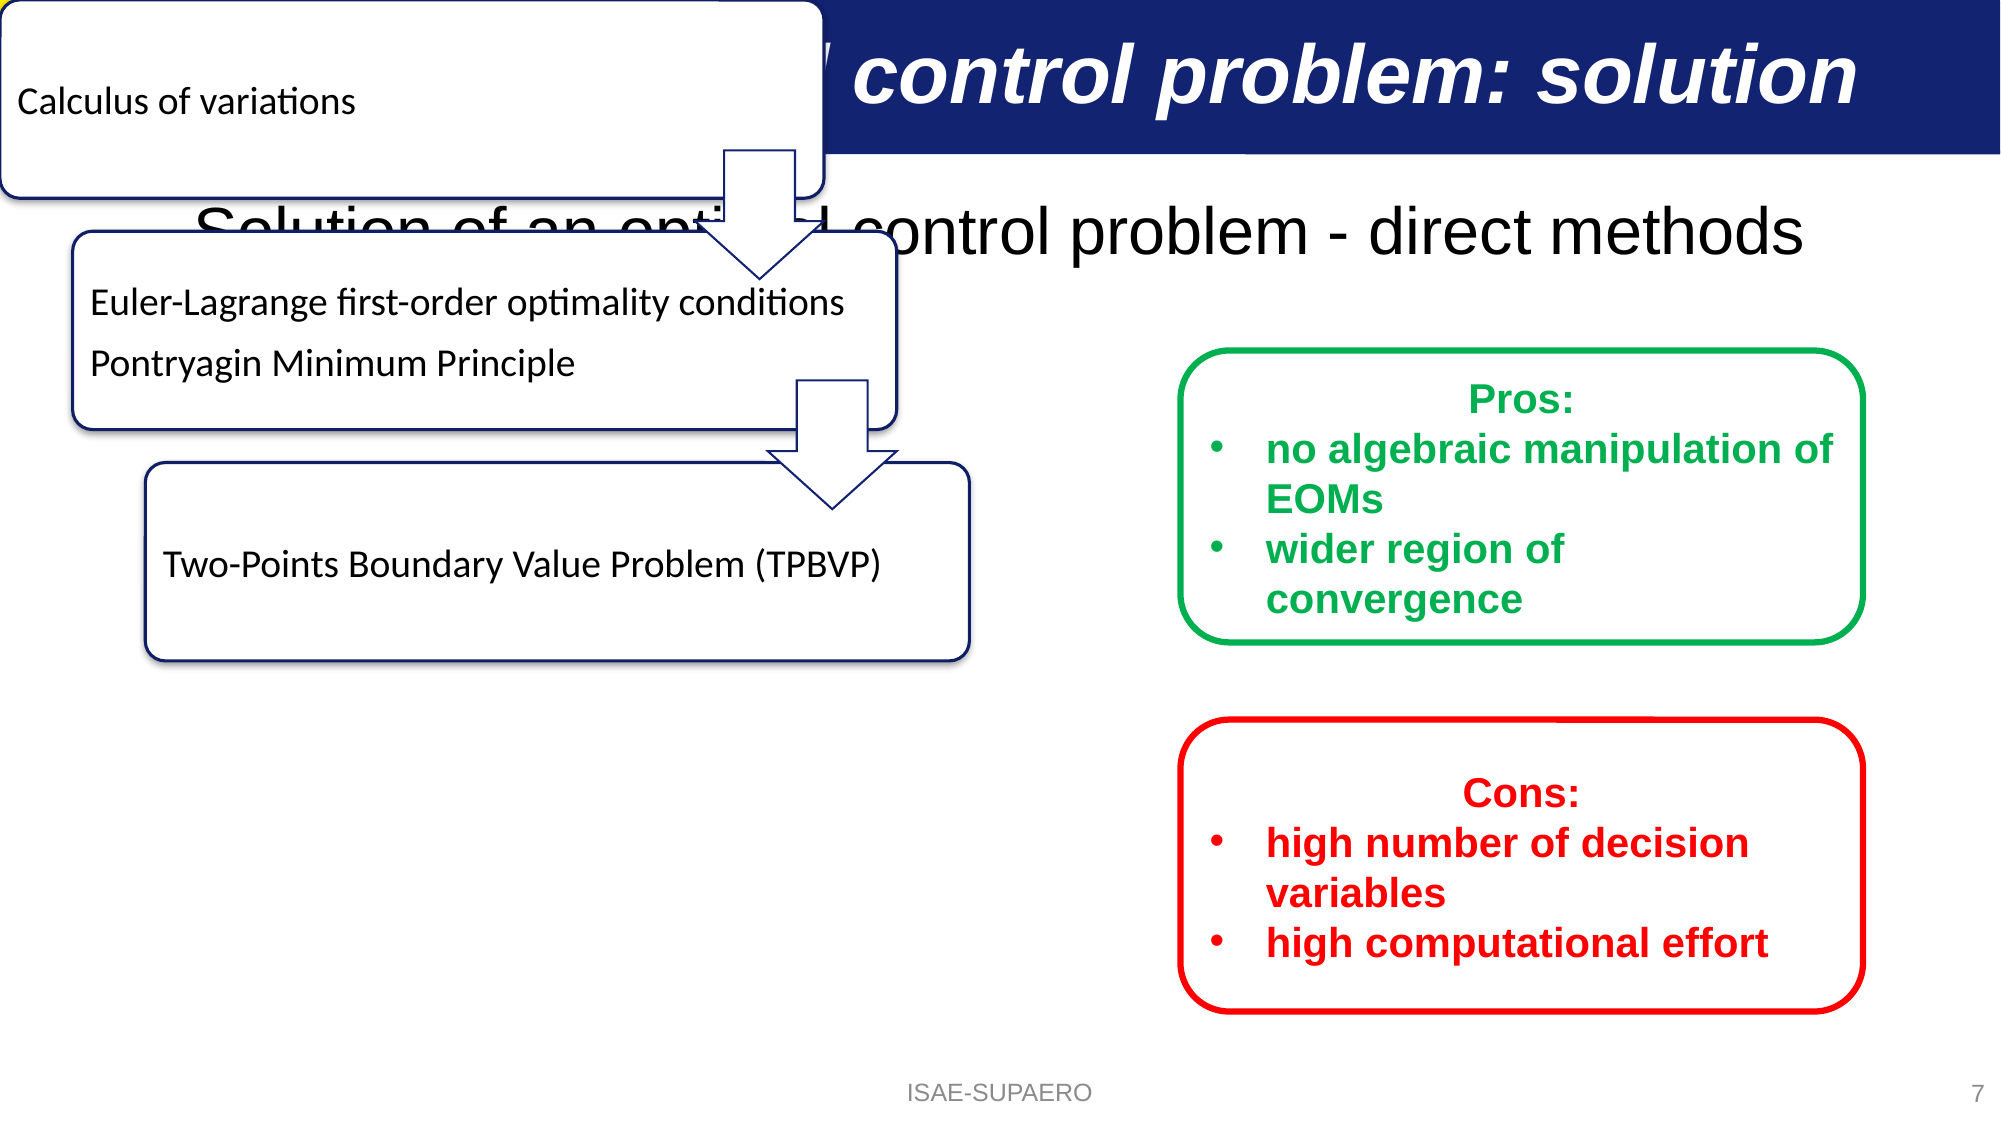

# Optimal control problem: solution
Solution of an optimal control problem - direct methods
Calculus of variations
Euler-Lagrange first-order optimality conditions
Pontryagin Minimum Principle
Two-Points Boundary Value Problem (TPBVP)

Pros:
no algebraic manipulation of EOMs
wider region of convergence
Cons:
high number of decision variables
high computational effort
ISAE-SUPAERO
7